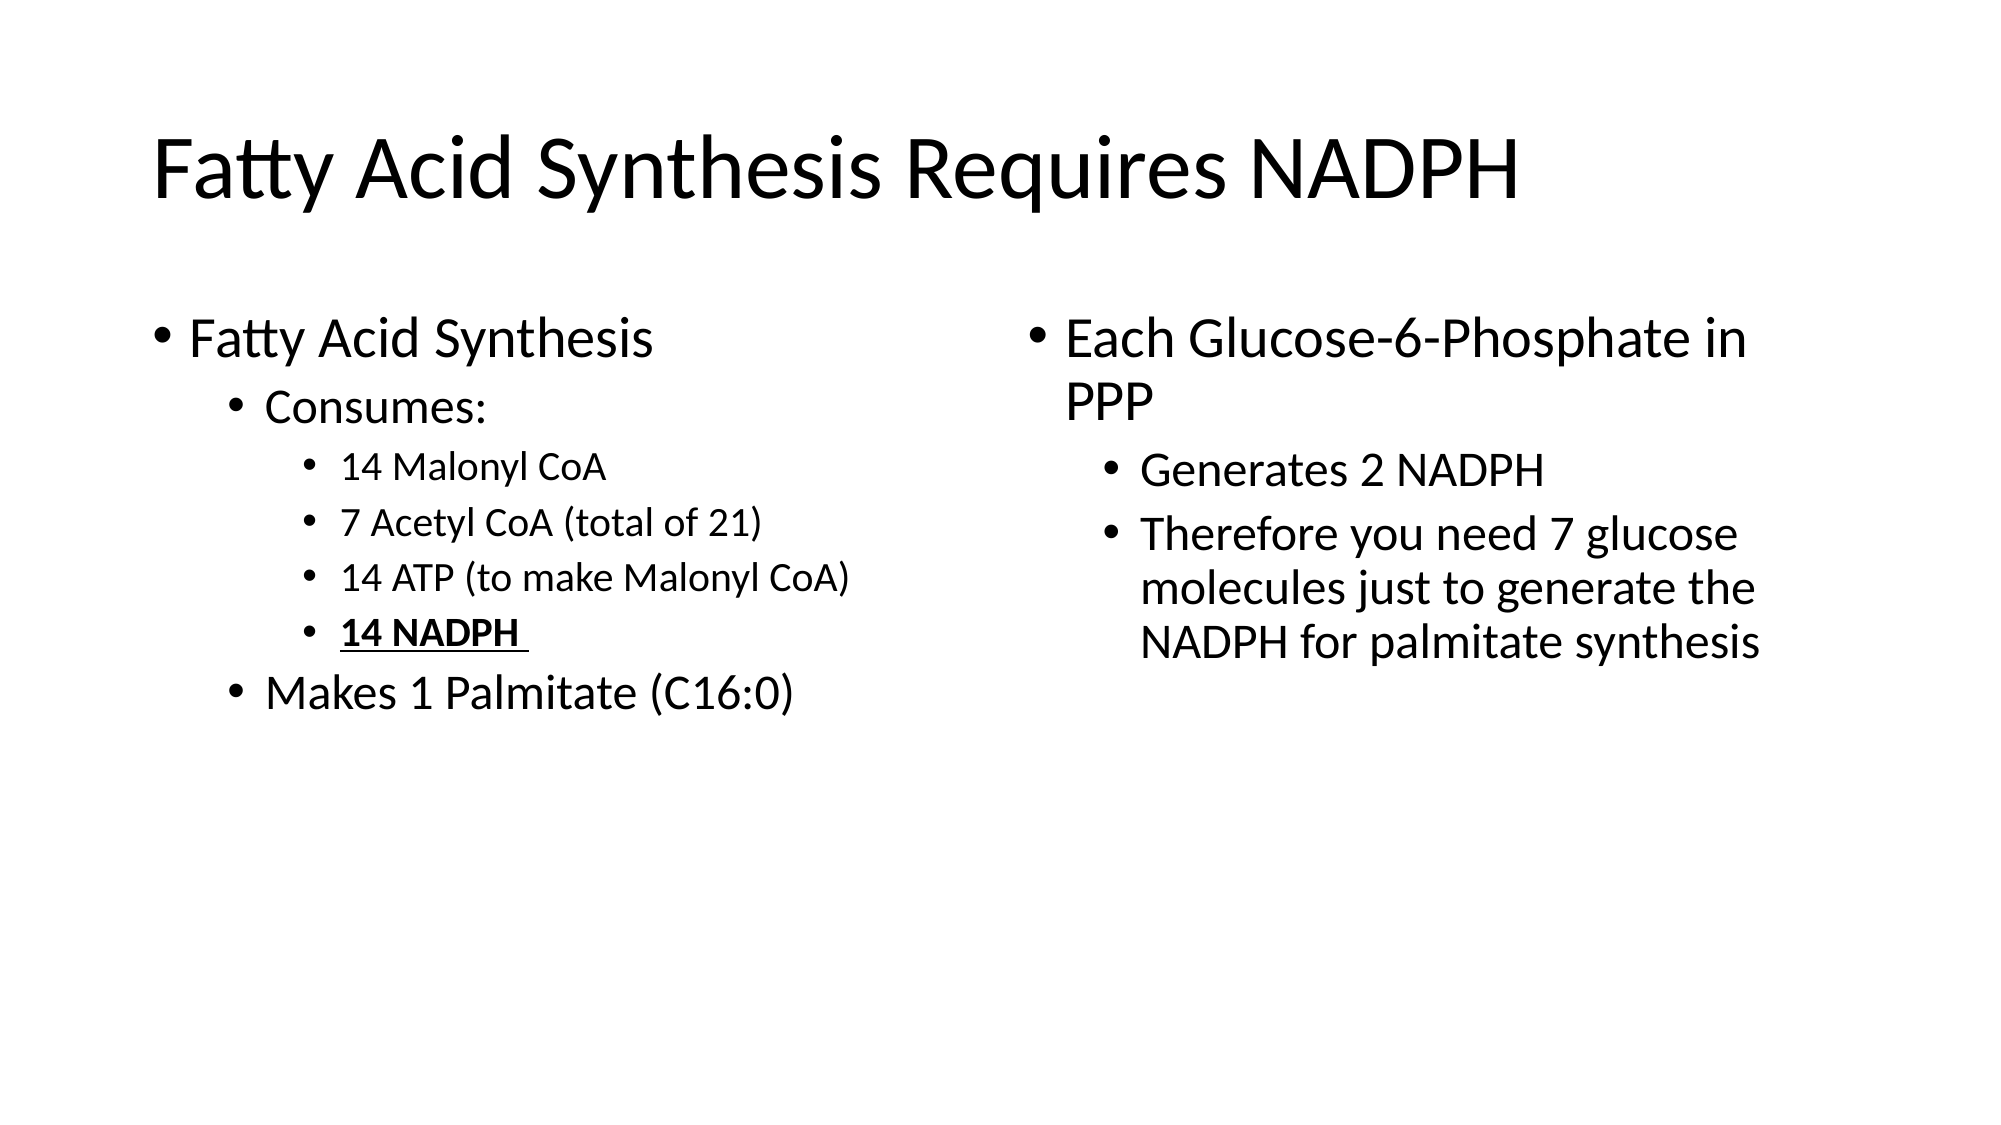

# Fatty Acid Synthesis Requires NADPH
Fatty Acid Synthesis
Consumes:
14 Malonyl CoA
7 Acetyl CoA (total of 21)
14 ATP (to make Malonyl CoA)
14 NADPH
Makes 1 Palmitate (C16:0)
Each Glucose-6-Phosphate in PPP
Generates 2 NADPH
Therefore you need 7 glucose molecules just to generate the NADPH for palmitate synthesis